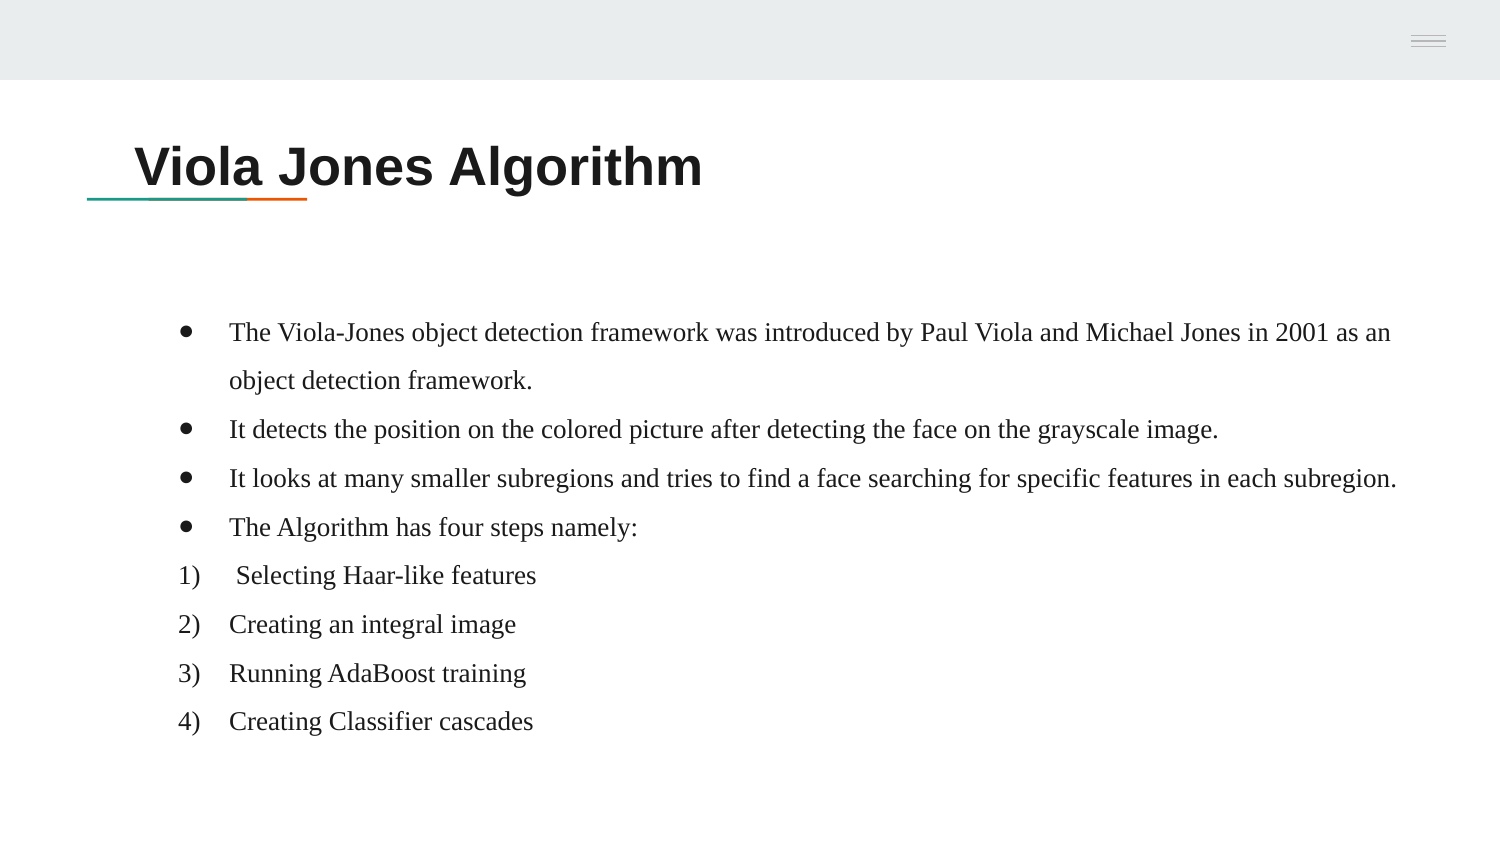

# Viola Jones Algorithm
The Viola-Jones object detection framework was introduced by Paul Viola and Michael Jones in 2001 as an object detection framework.
It detects the position on the colored picture after detecting the face on the grayscale image.
It looks at many smaller subregions and tries to find a face searching for specific features in each subregion.
The Algorithm has four steps namely:
 Selecting Haar-like features
Creating an integral image
Running AdaBoost training
Creating Classifier cascades